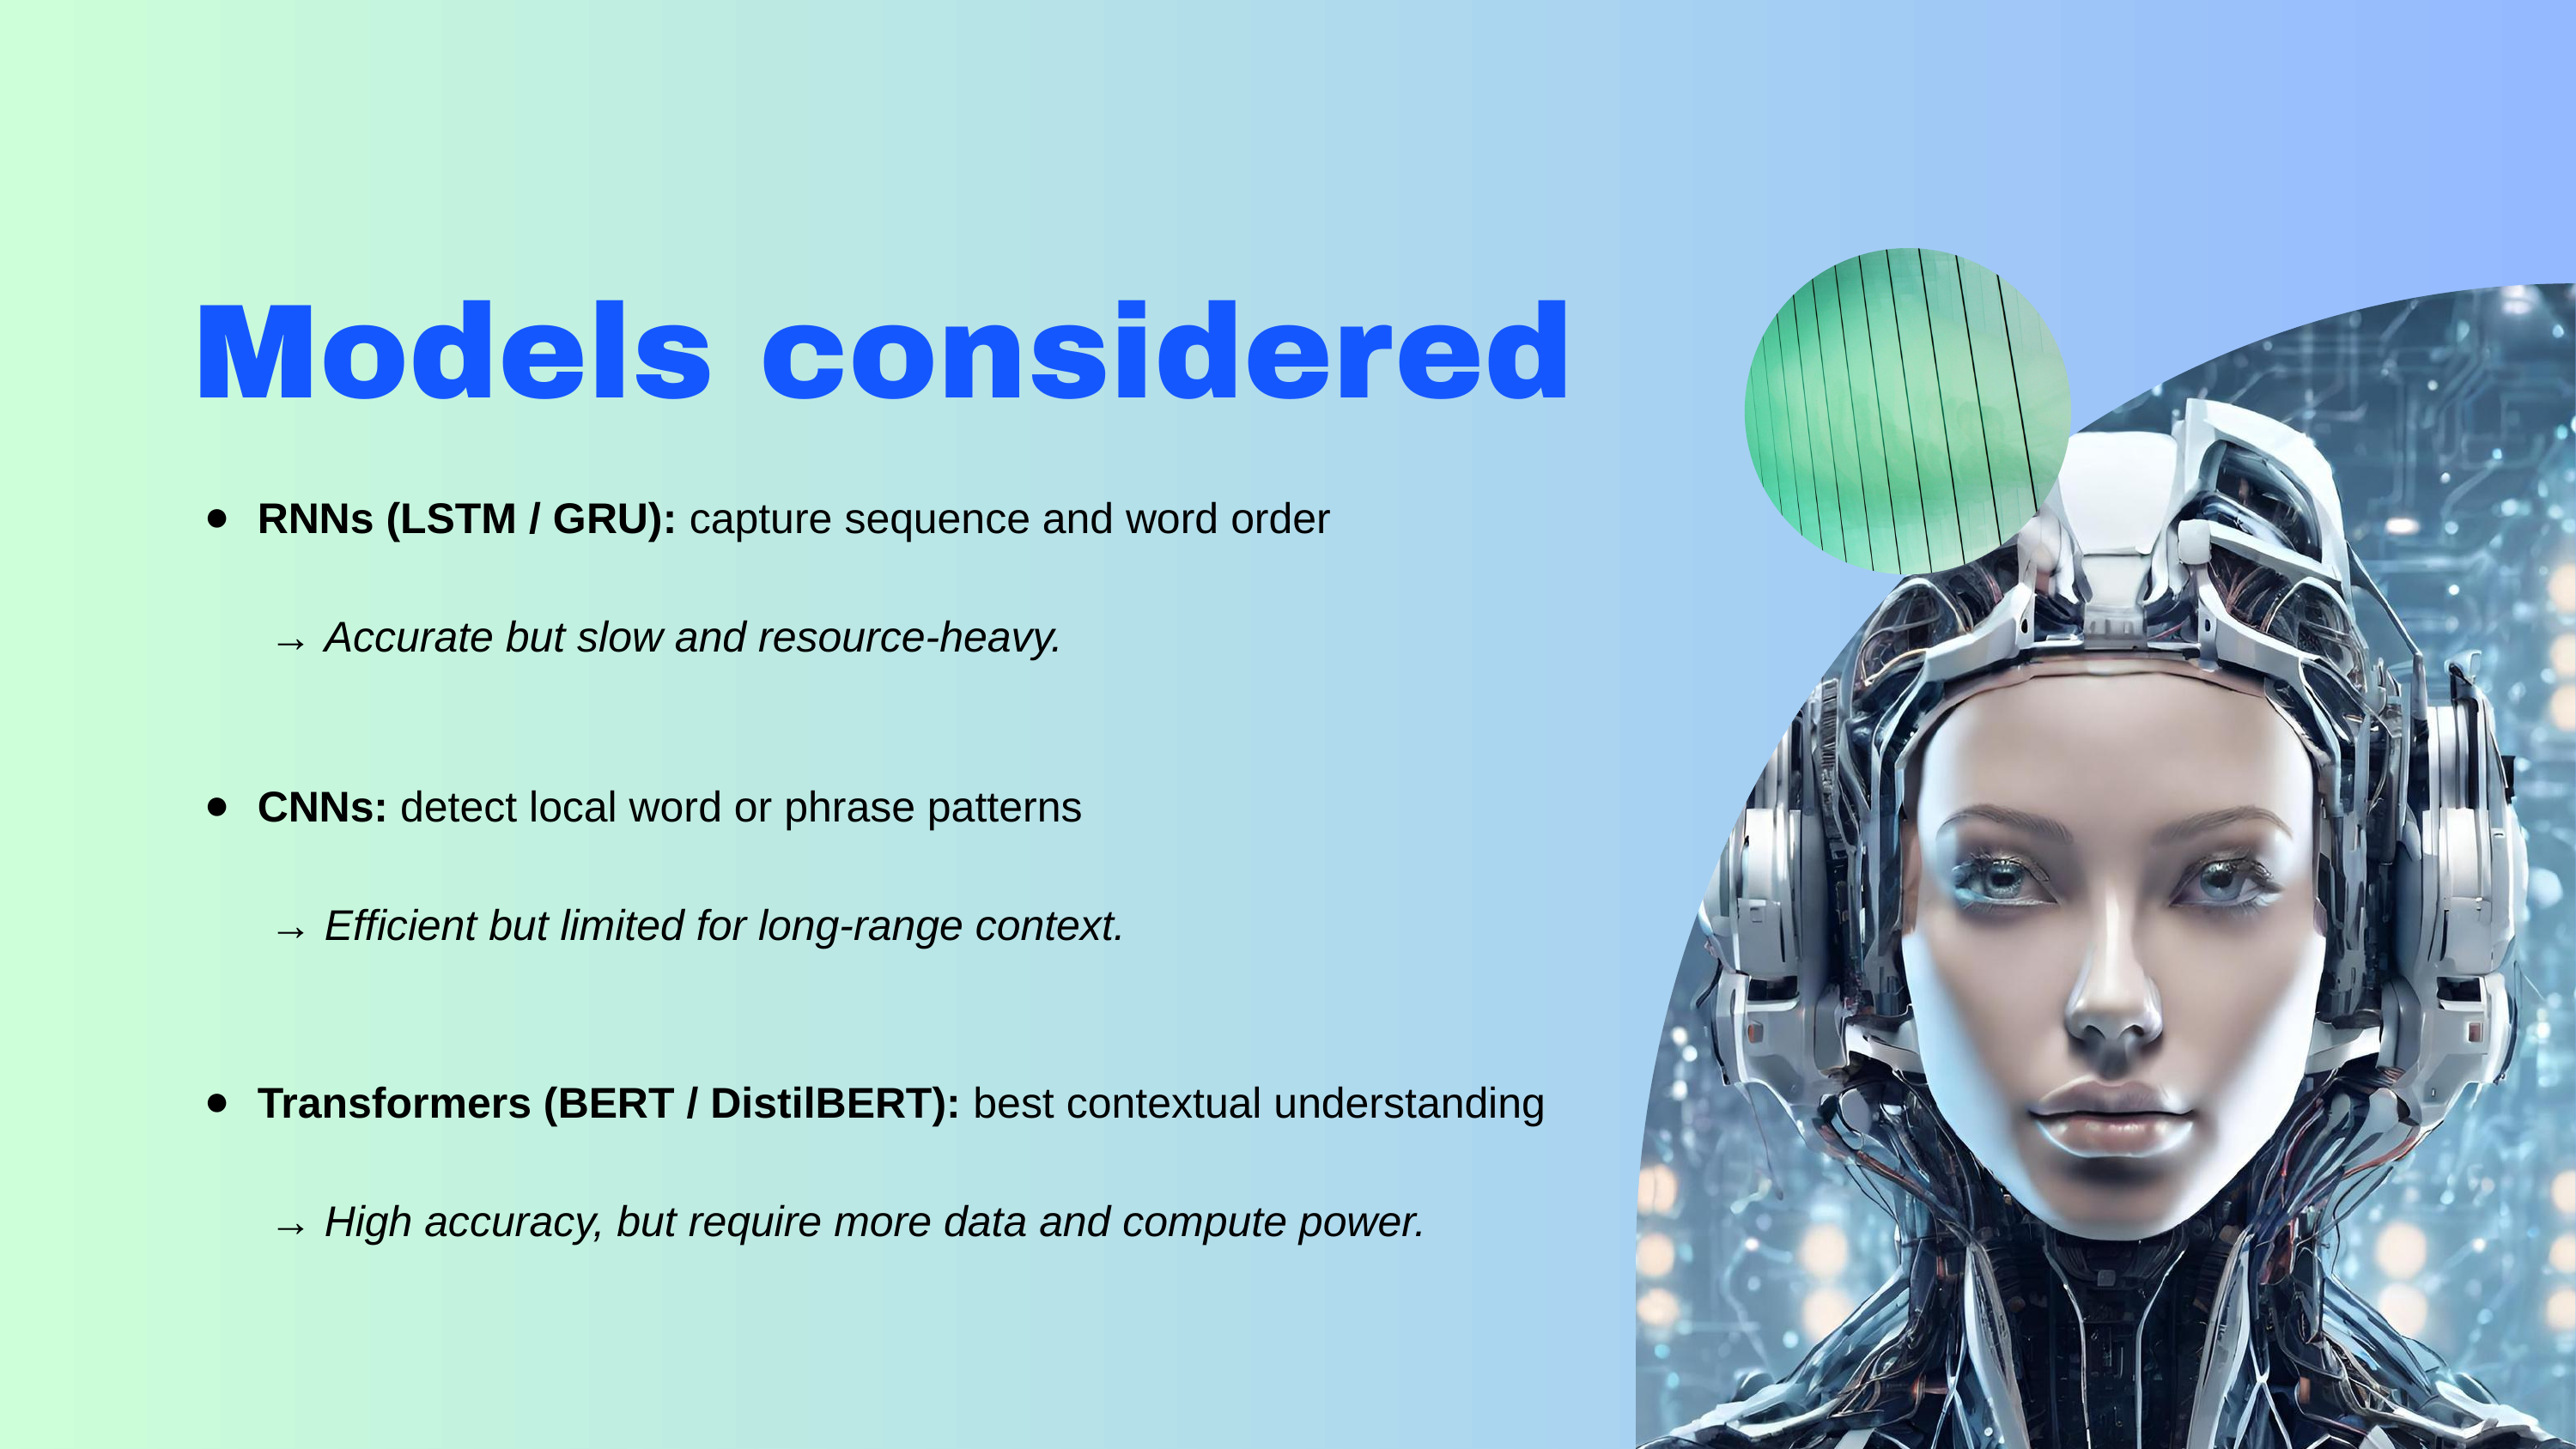

Models considered

RNNs (LSTM / GRU): capture sequence and word order
 → Accurate but slow and resource-heavy.
CNNs: detect local word or phrase patterns
 → Efficient but limited for long-range context.
Transformers (BERT / DistilBERT): best contextual understanding
 → High accuracy, but require more data and compute power.